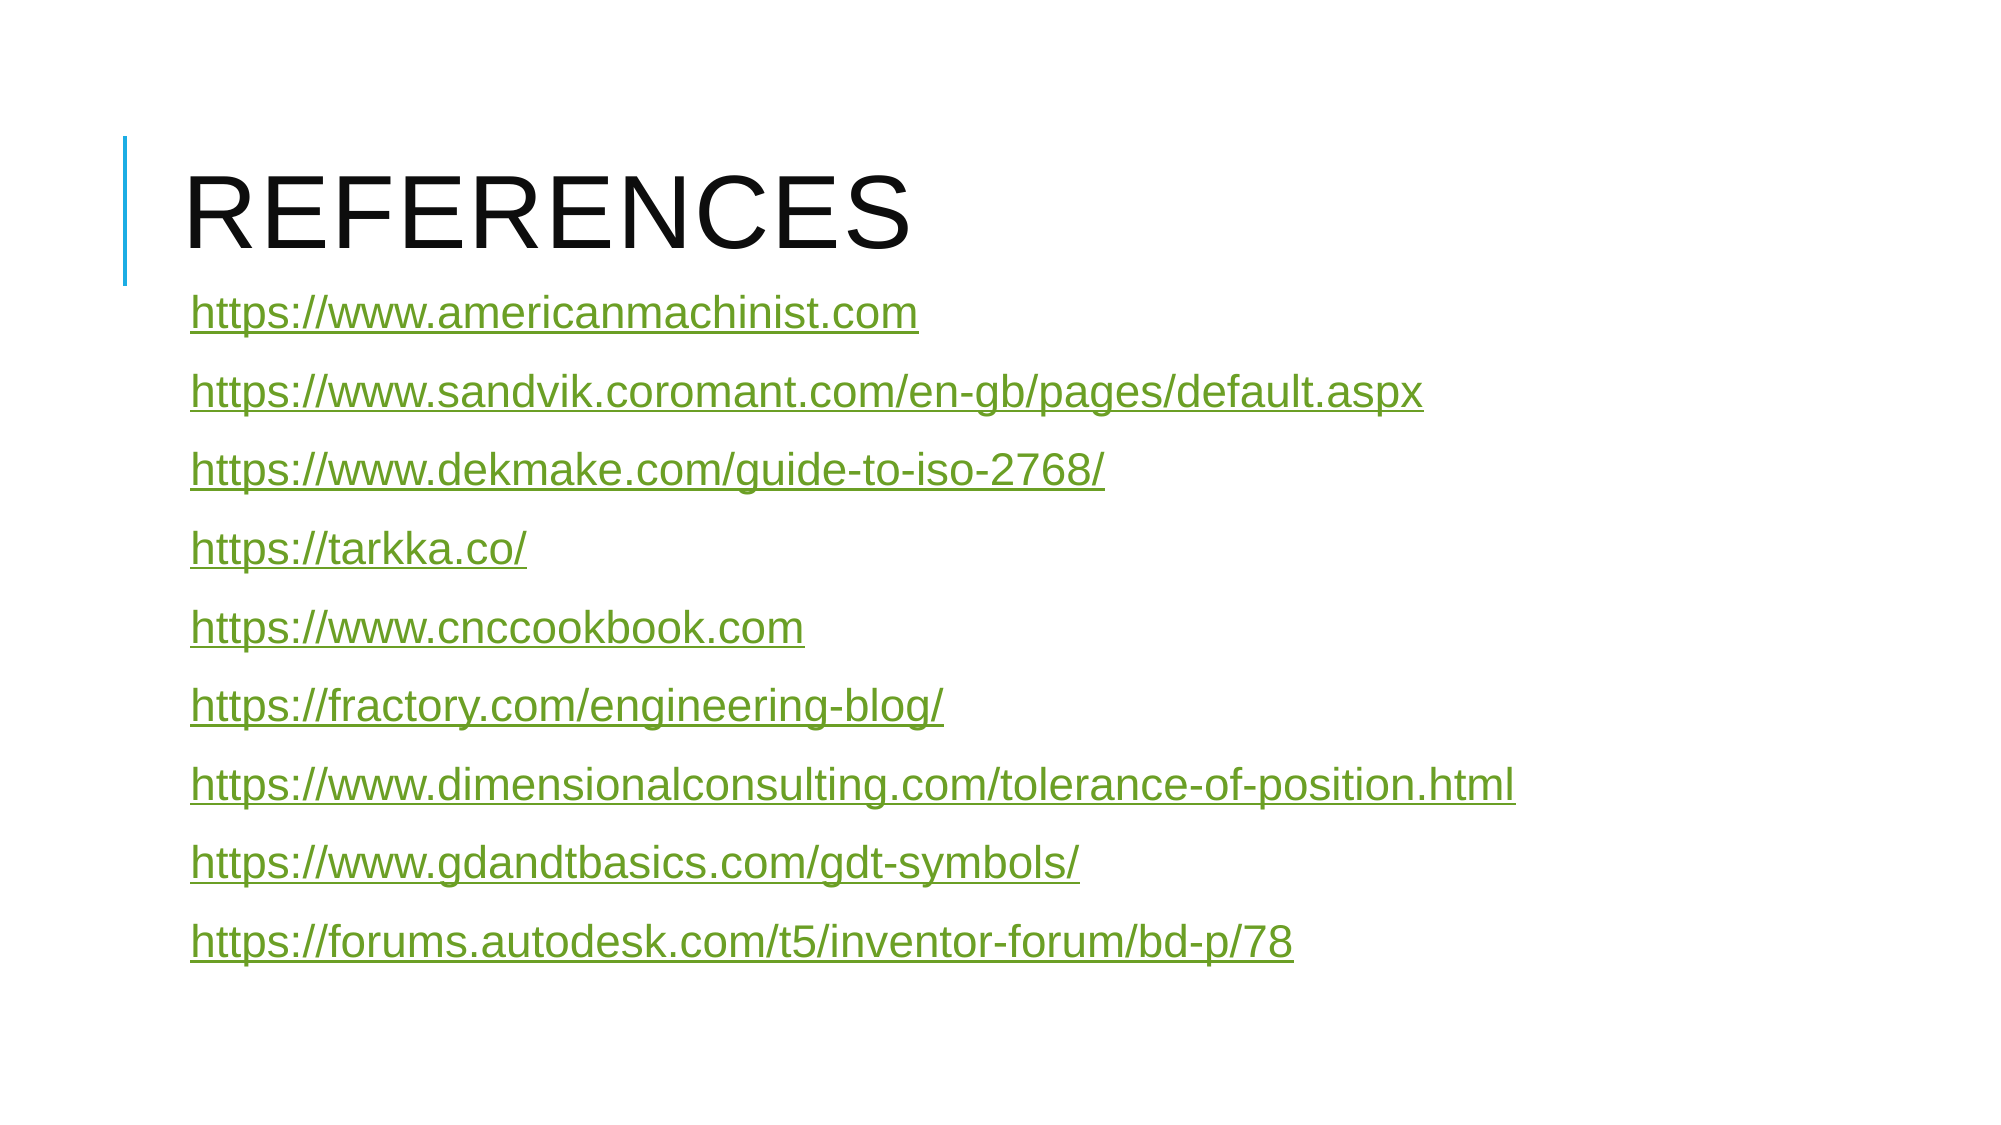

# References
https://www.americanmachinist.com
https://www.sandvik.coromant.com/en-gb/pages/default.aspx
https://www.dekmake.com/guide-to-iso-2768/
https://tarkka.co/
https://www.cnccookbook.com
https://fractory.com/engineering-blog/
https://www.dimensionalconsulting.com/tolerance-of-position.html
https://www.gdandtbasics.com/gdt-symbols/
https://forums.autodesk.com/t5/inventor-forum/bd-p/78